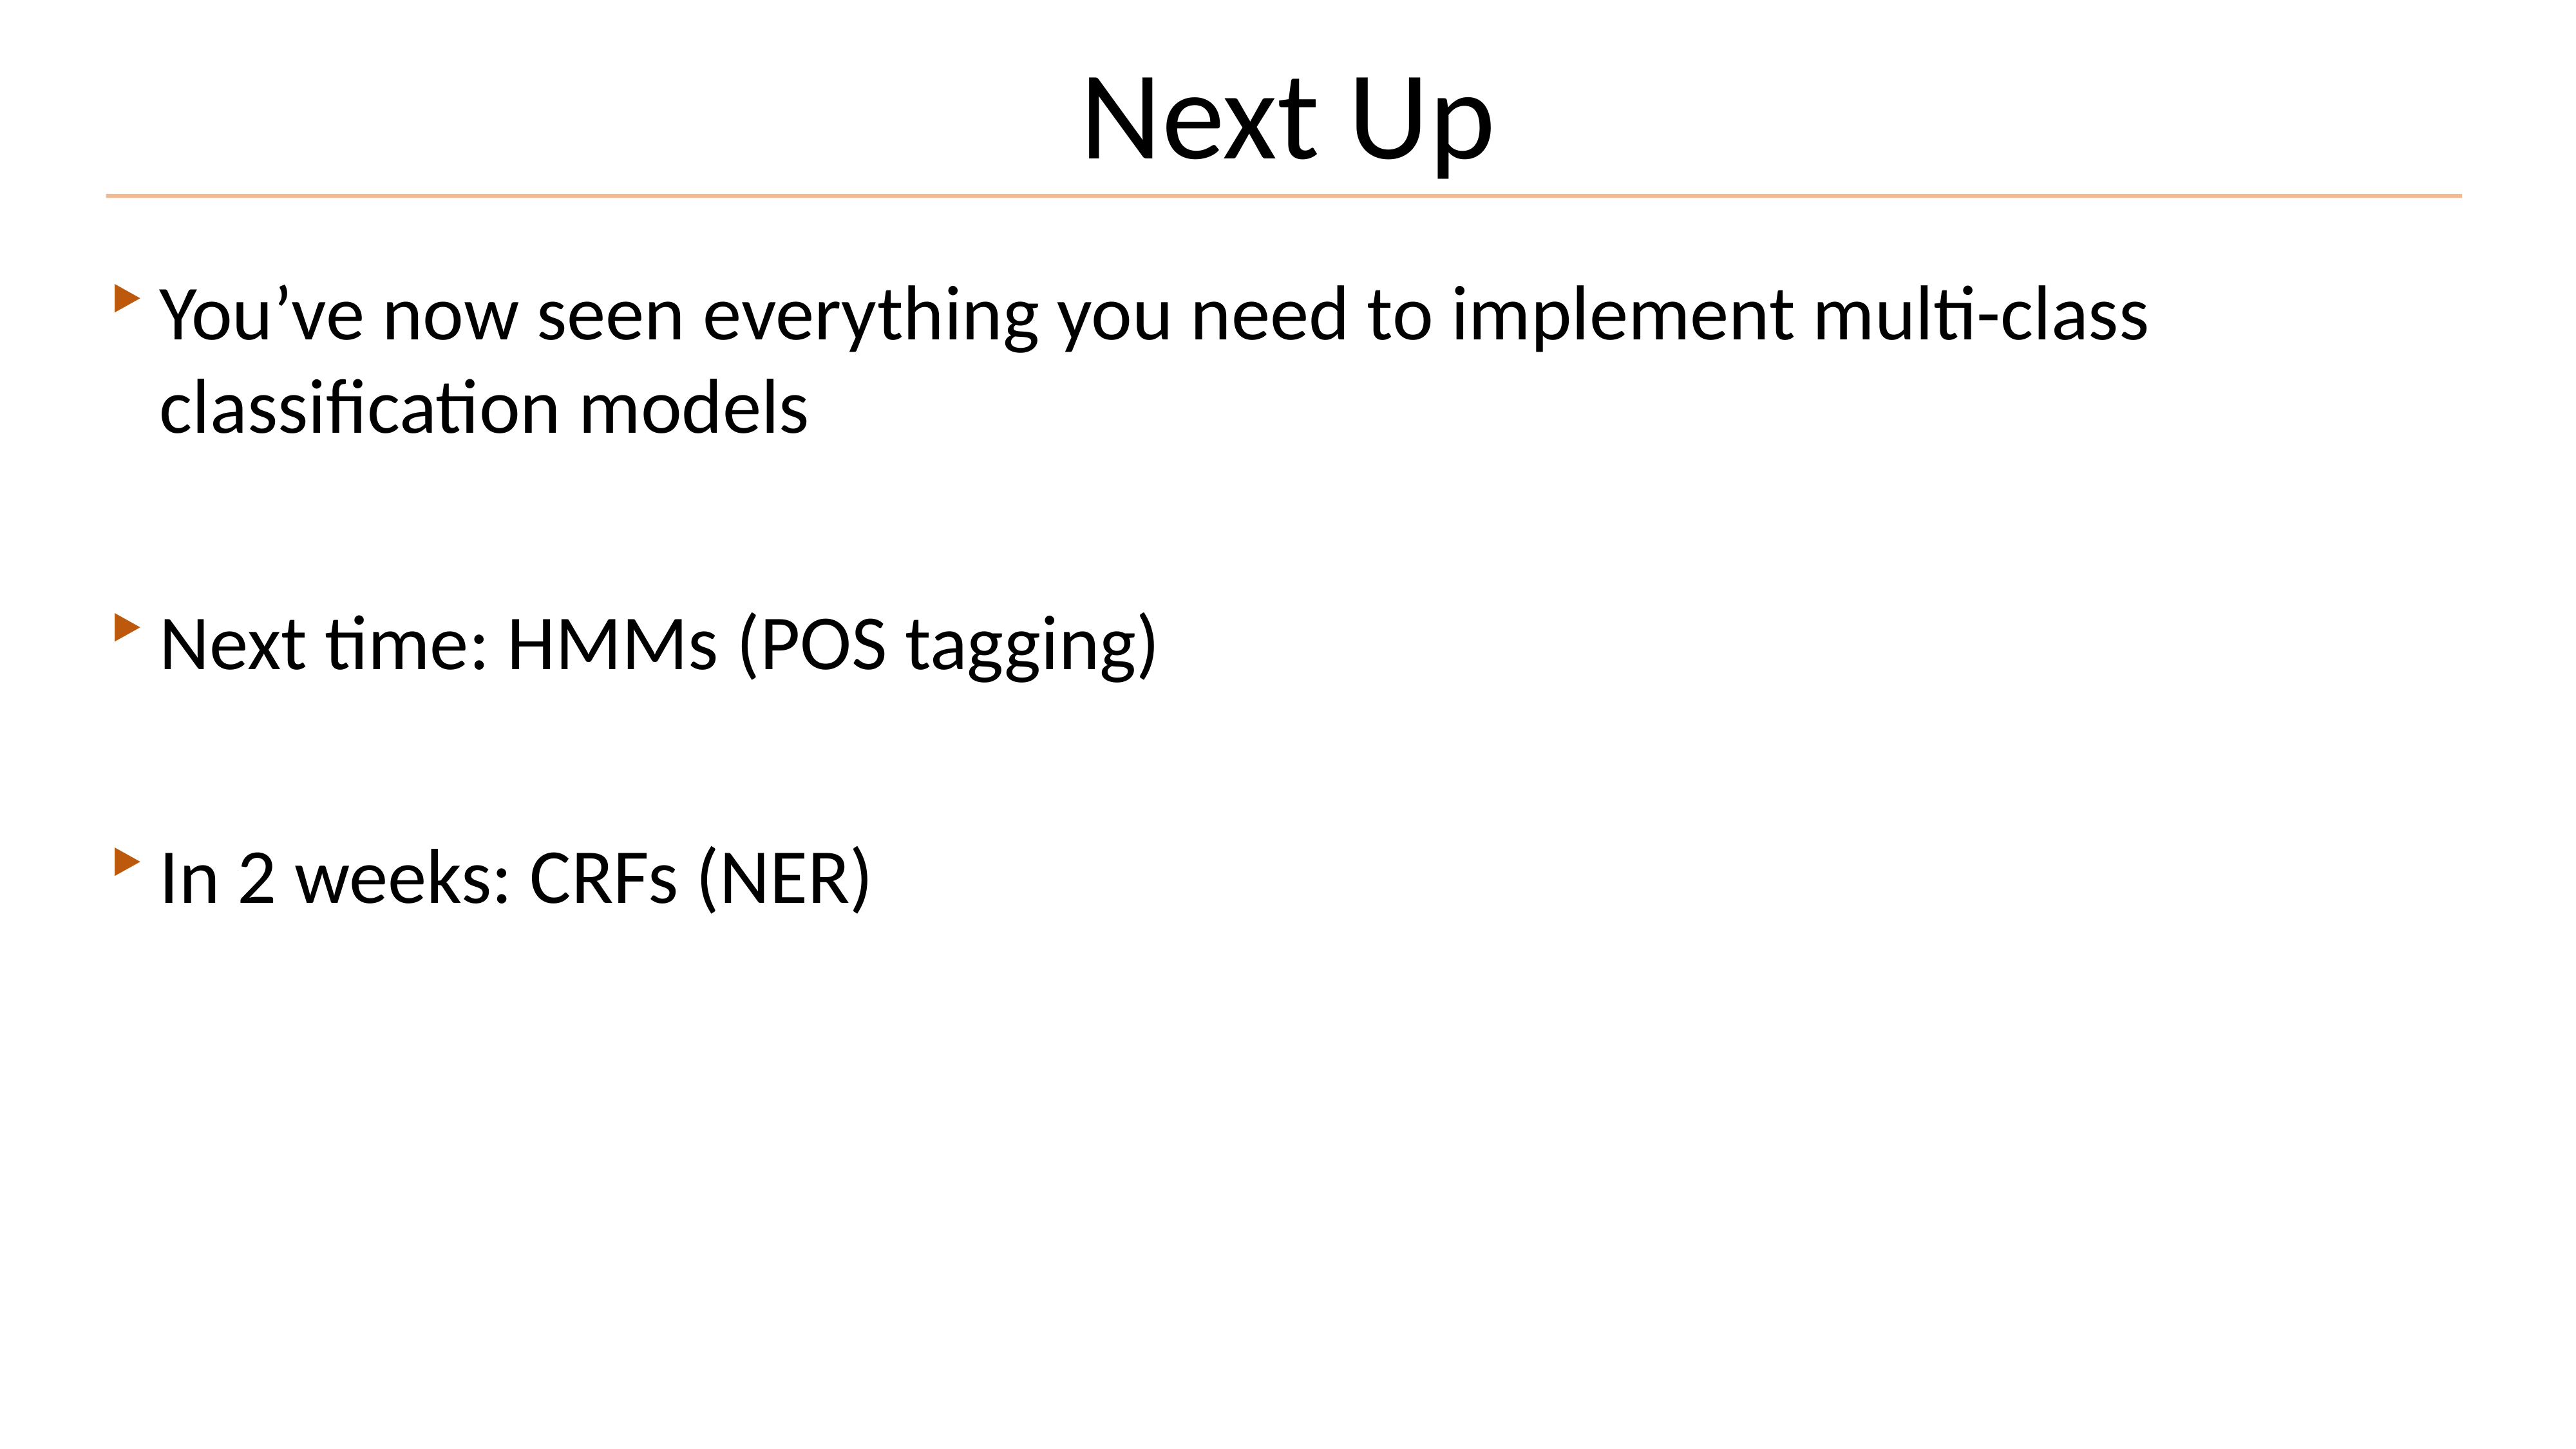

# Next Up
You’ve now seen everything you need to implement multi-class classification models
Next time: HMMs (POS tagging)
In 2 weeks: CRFs (NER)